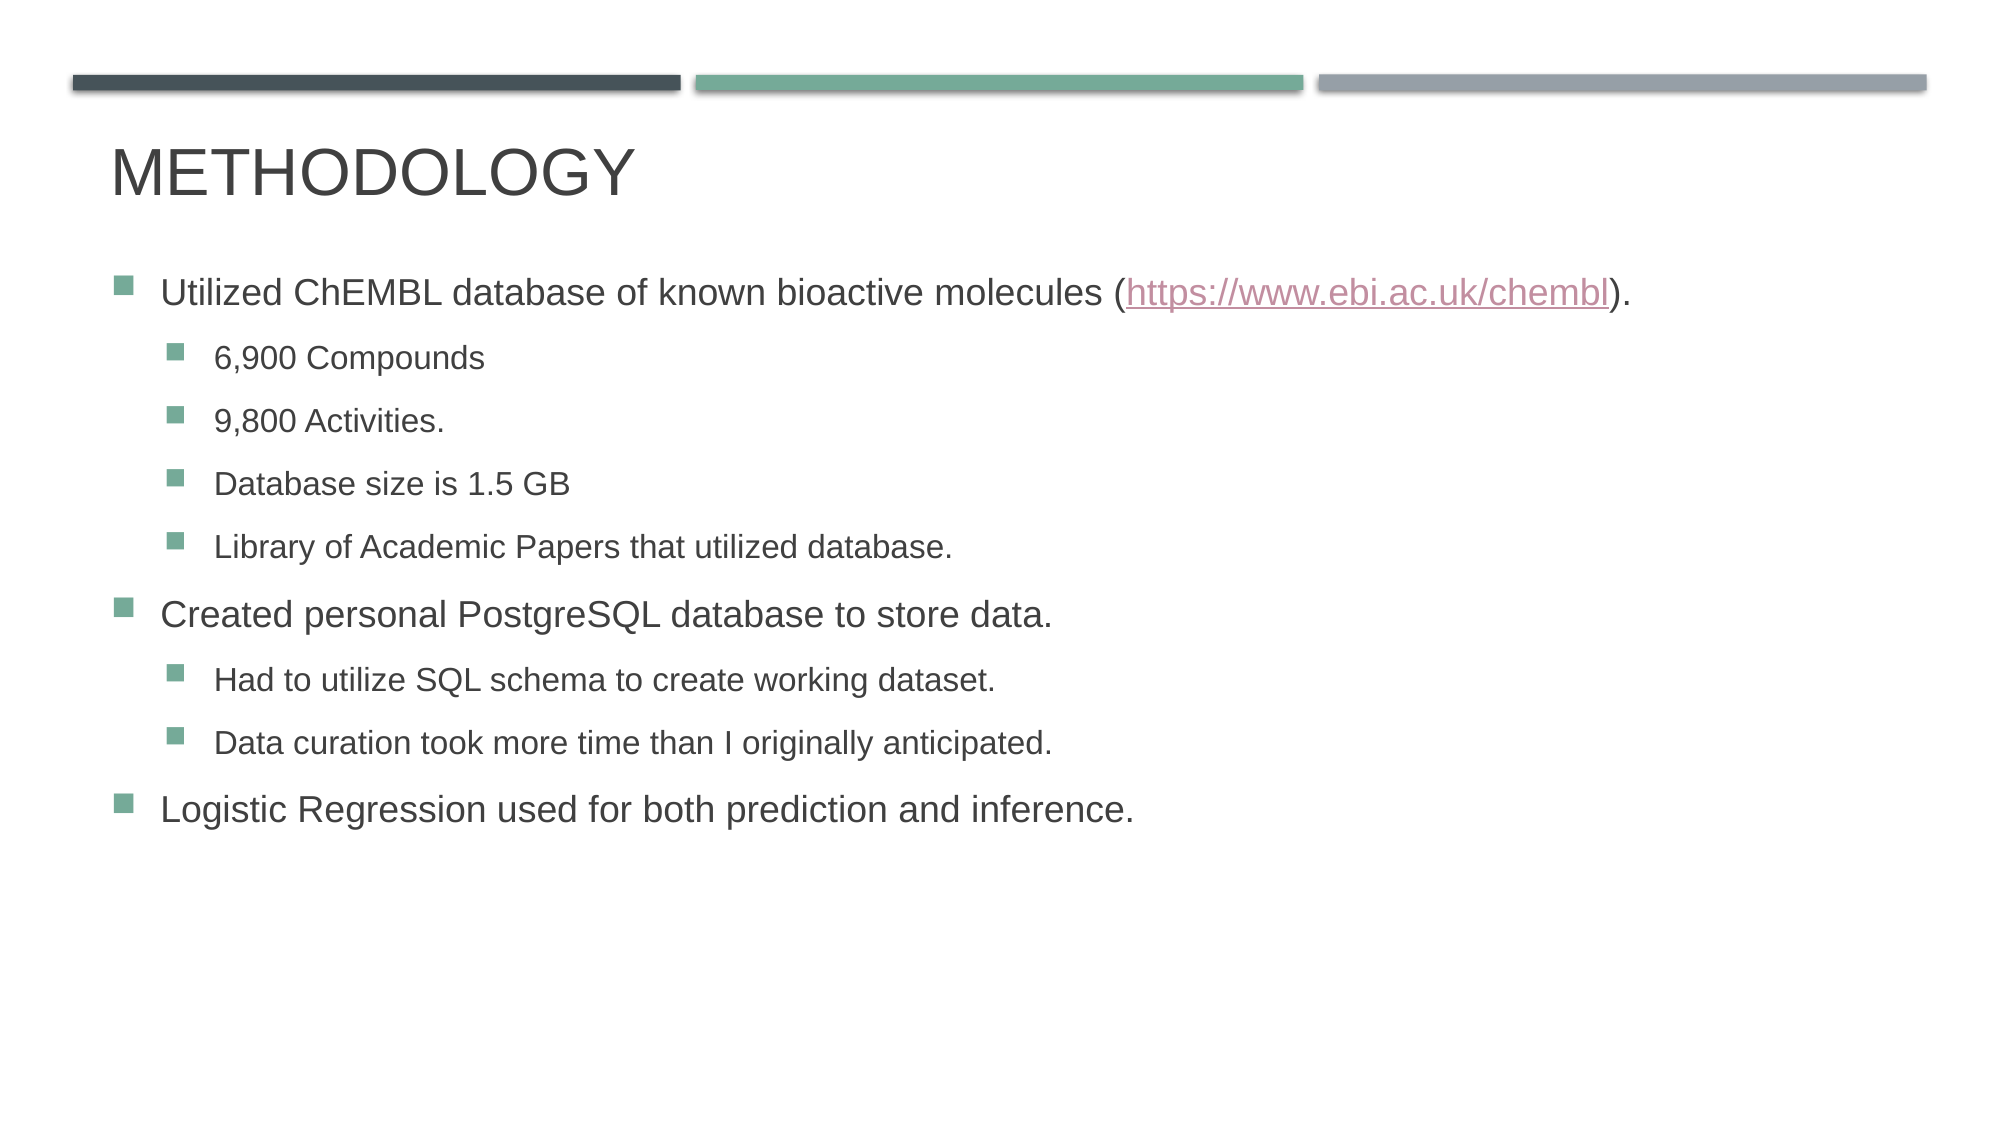

# Methodology
Utilized ChEMBL database of known bioactive molecules (https://www.ebi.ac.uk/chembl).
6,900 Compounds
9,800 Activities.
Database size is 1.5 GB
Library of Academic Papers that utilized database.
Created personal PostgreSQL database to store data.
Had to utilize SQL schema to create working dataset.
Data curation took more time than I originally anticipated.
Logistic Regression used for both prediction and inference.